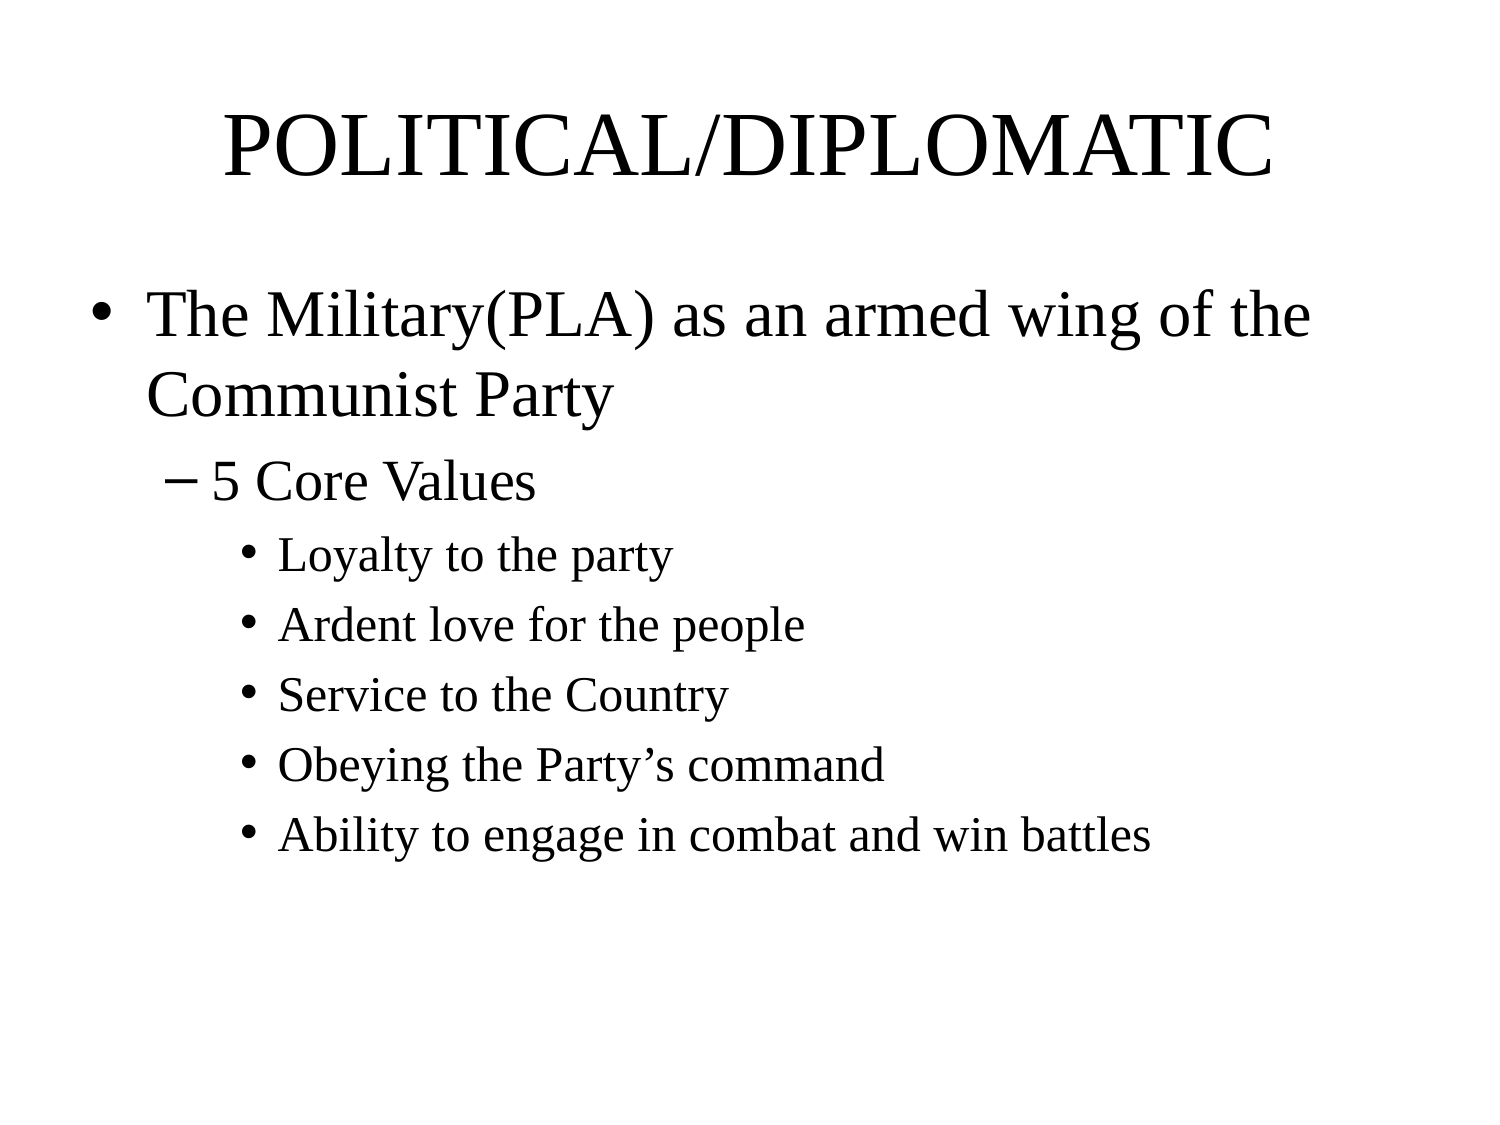

# POLITICAL/DIPLOMATIC
The Military(PLA) as an armed wing of the Communist Party
5 Core Values
Loyalty to the party
Ardent love for the people
Service to the Country
Obeying the Party’s command
Ability to engage in combat and win battles